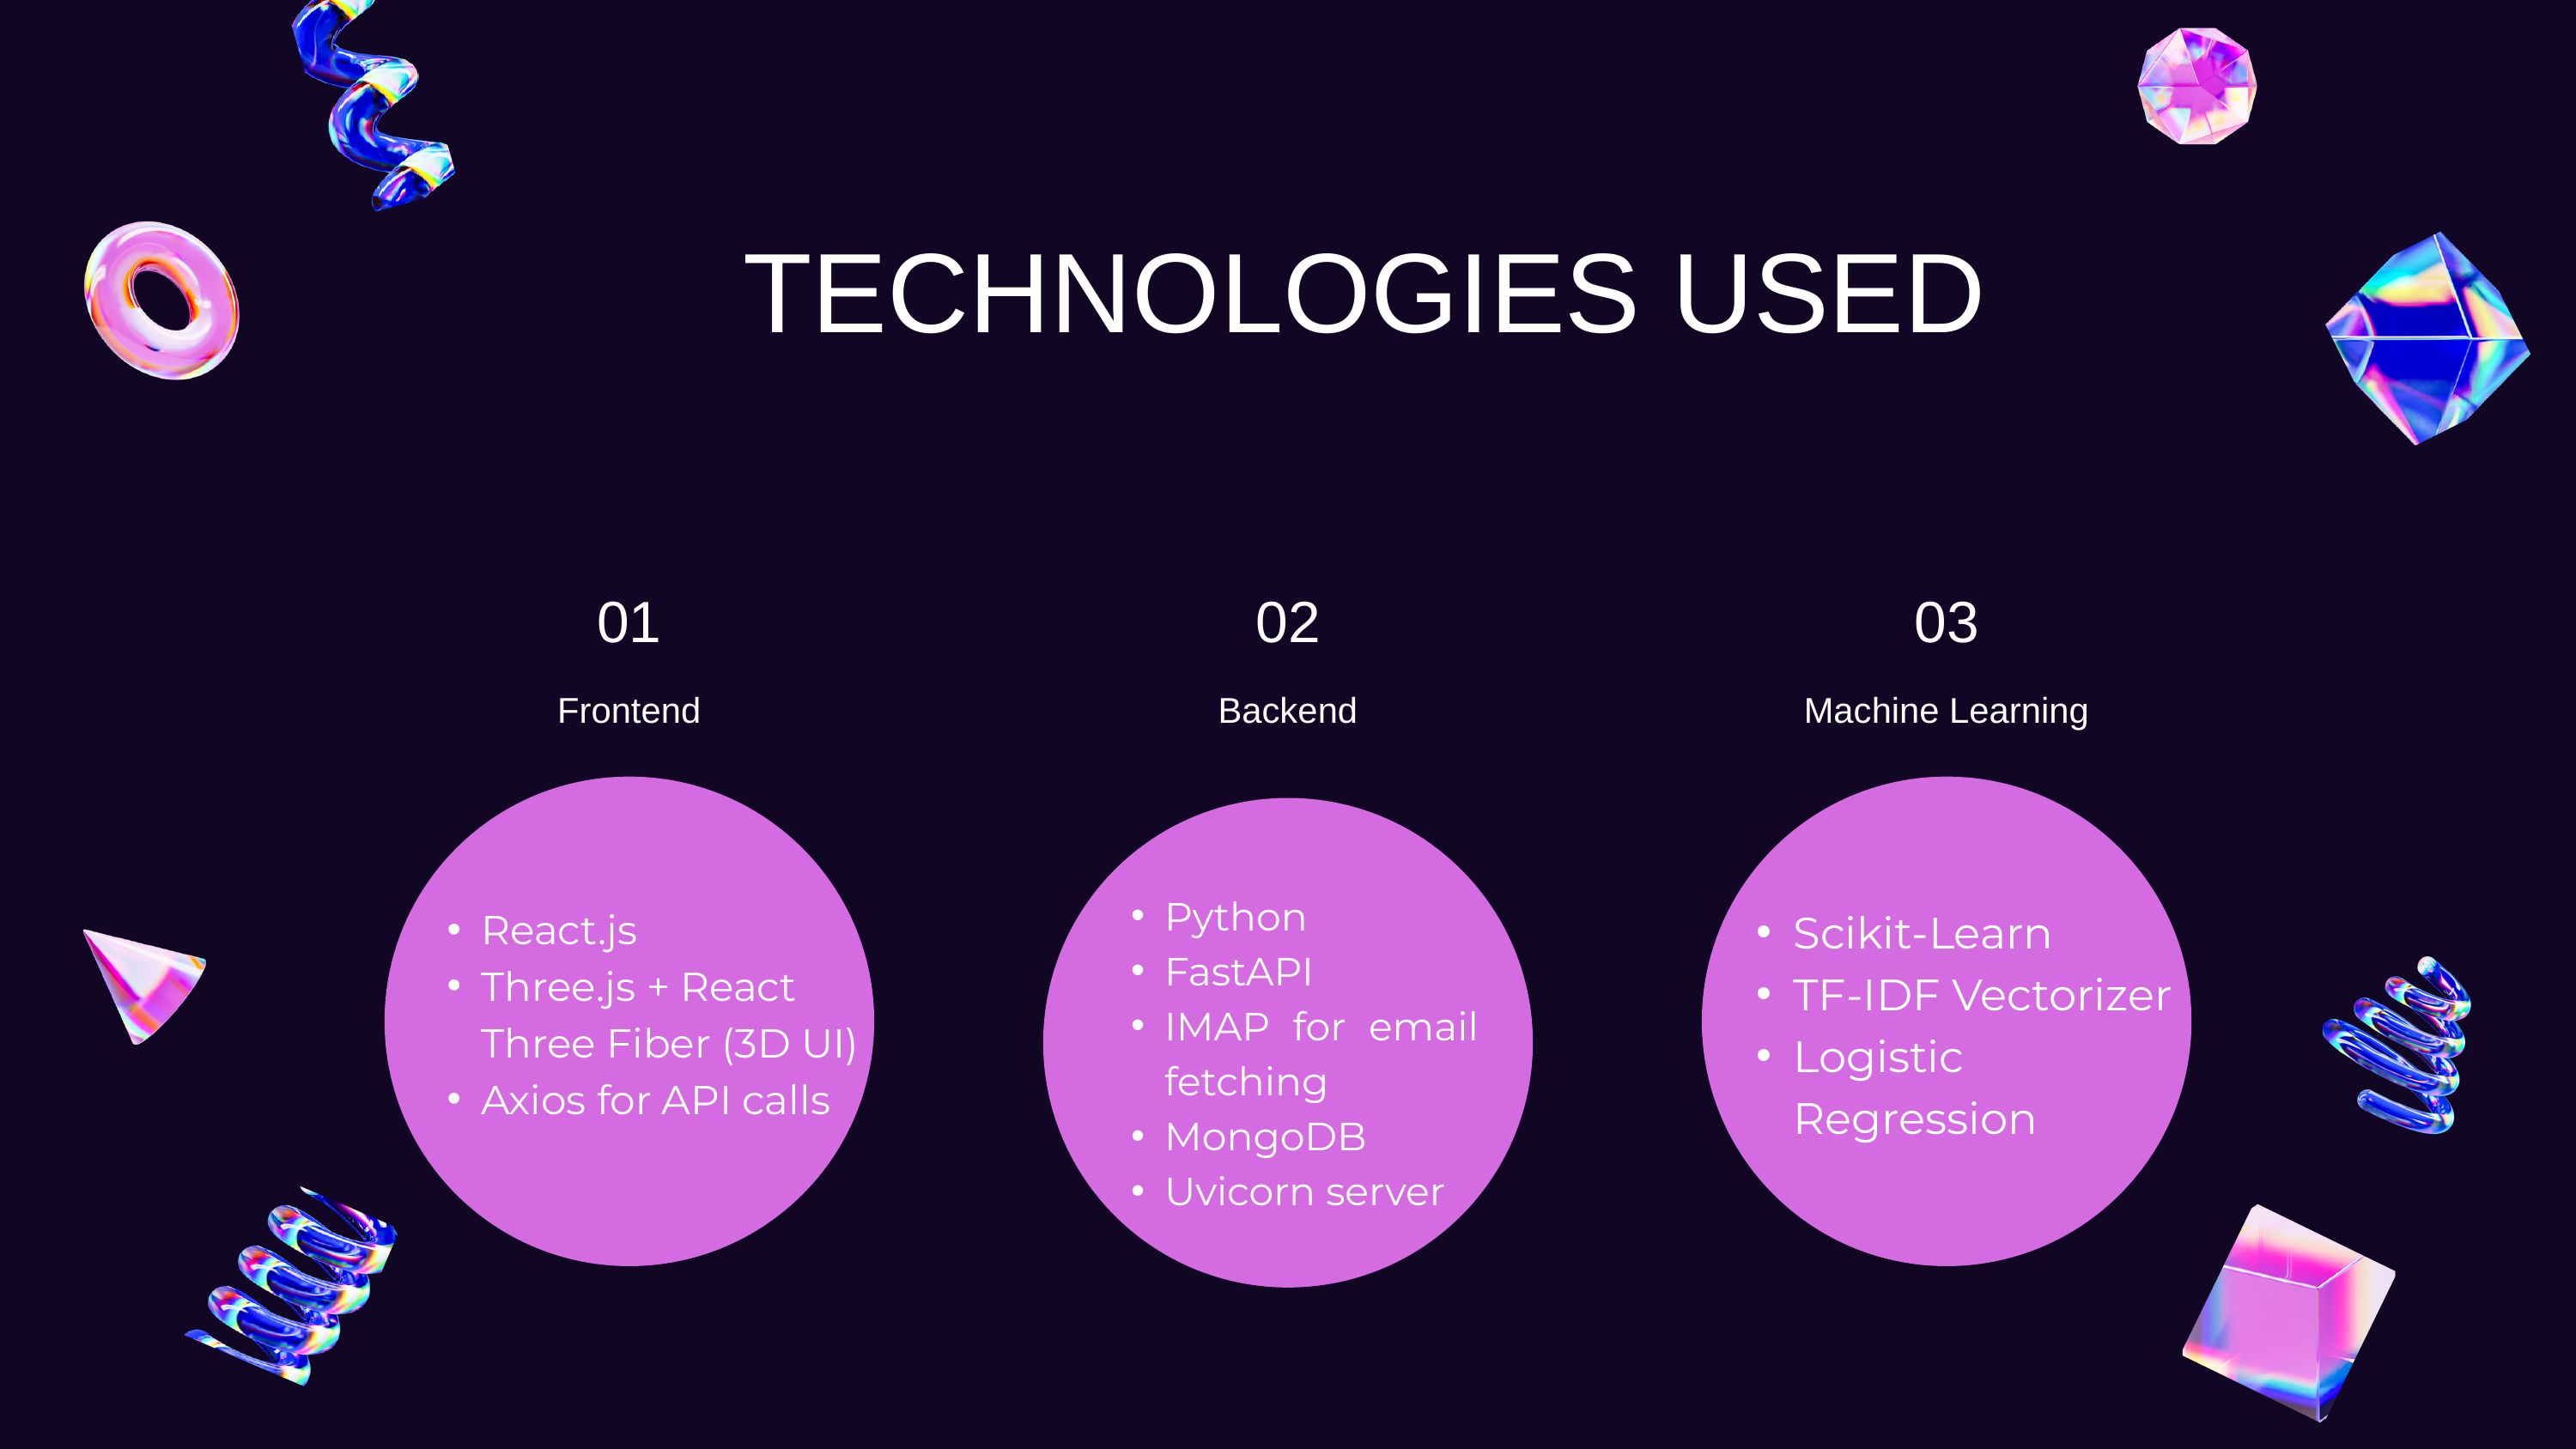

TECHNOLOGIES USED

01
02
03
Frontend
Backend
Machine Learning

Python
FastAPI
IMAP for email fetching
MongoDB
Uvicorn server

React.js
Three.js + React Three Fiber (3D UI)
Axios for API calls

Scikit-Learn
TF-IDF Vectorizer
Logistic Regression